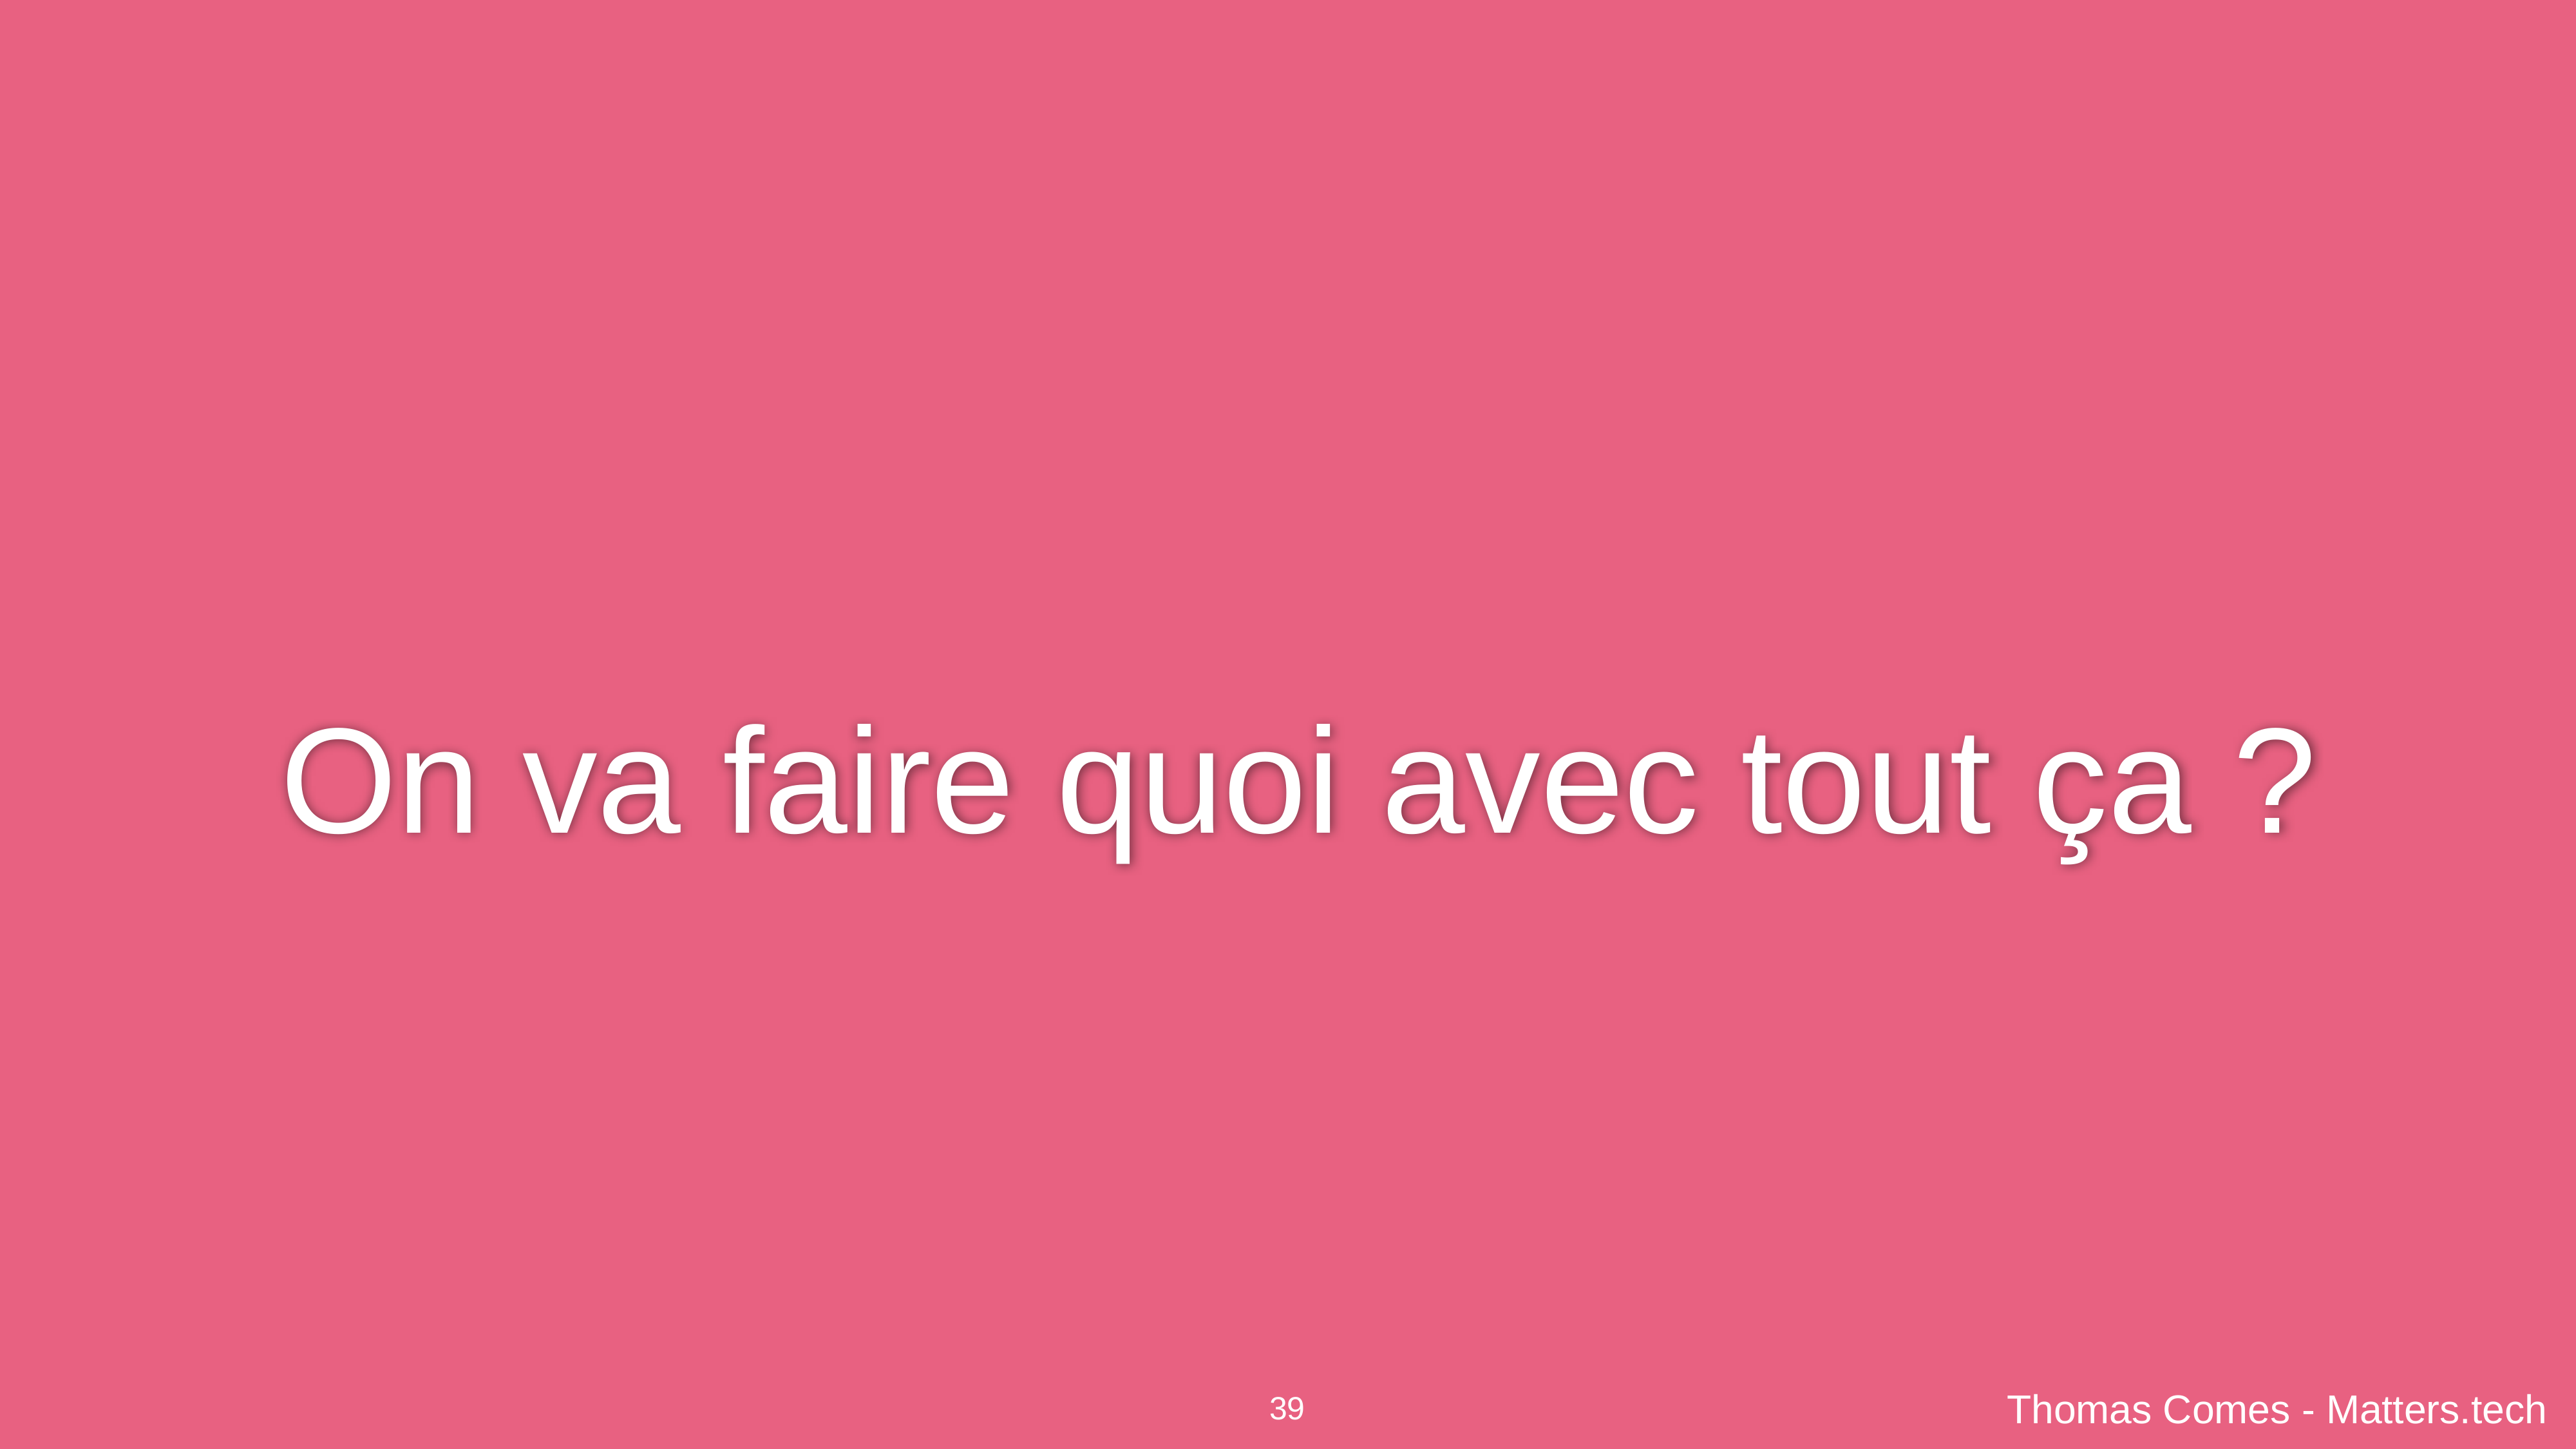

# On va faire quoi avec tout ça ?
39